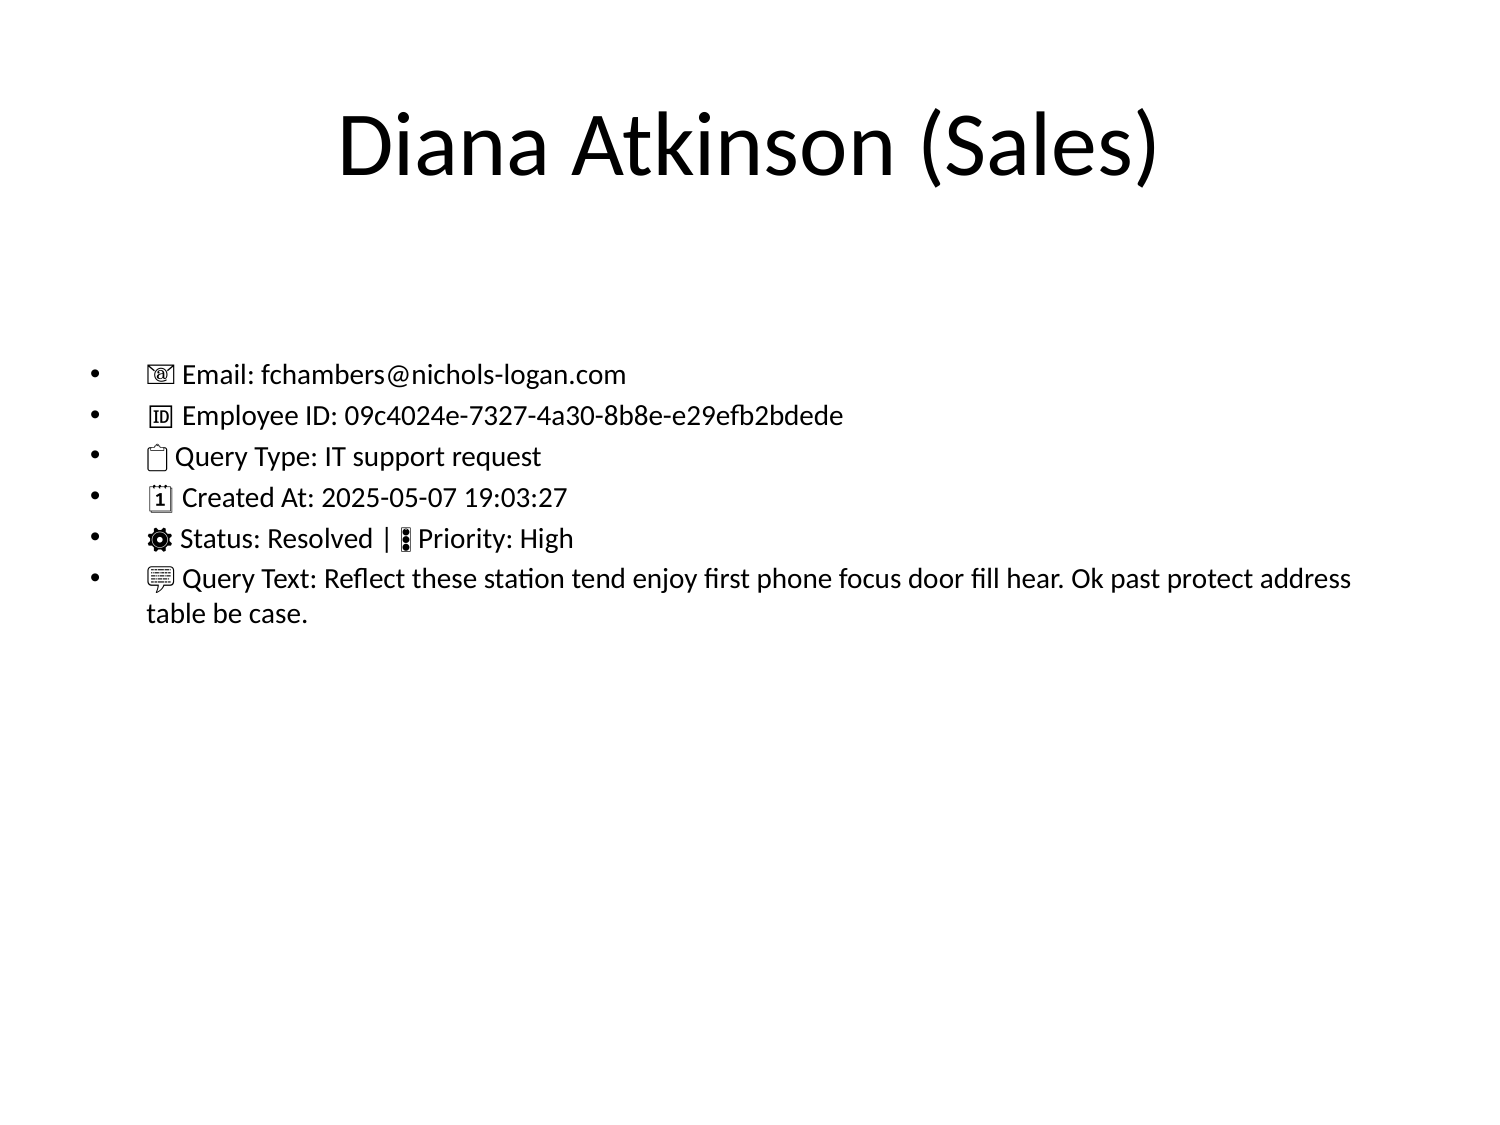

# Diana Atkinson (Sales)

📧 Email: fchambers@nichols-logan.com
🆔 Employee ID: 09c4024e-7327-4a30-8b8e-e29efb2bdede
📋 Query Type: IT support request
🗓 Created At: 2025-05-07 19:03:27
⚙ Status: Resolved | 🚦 Priority: High
💬 Query Text: Reflect these station tend enjoy first phone focus door fill hear. Ok past protect address table be case.